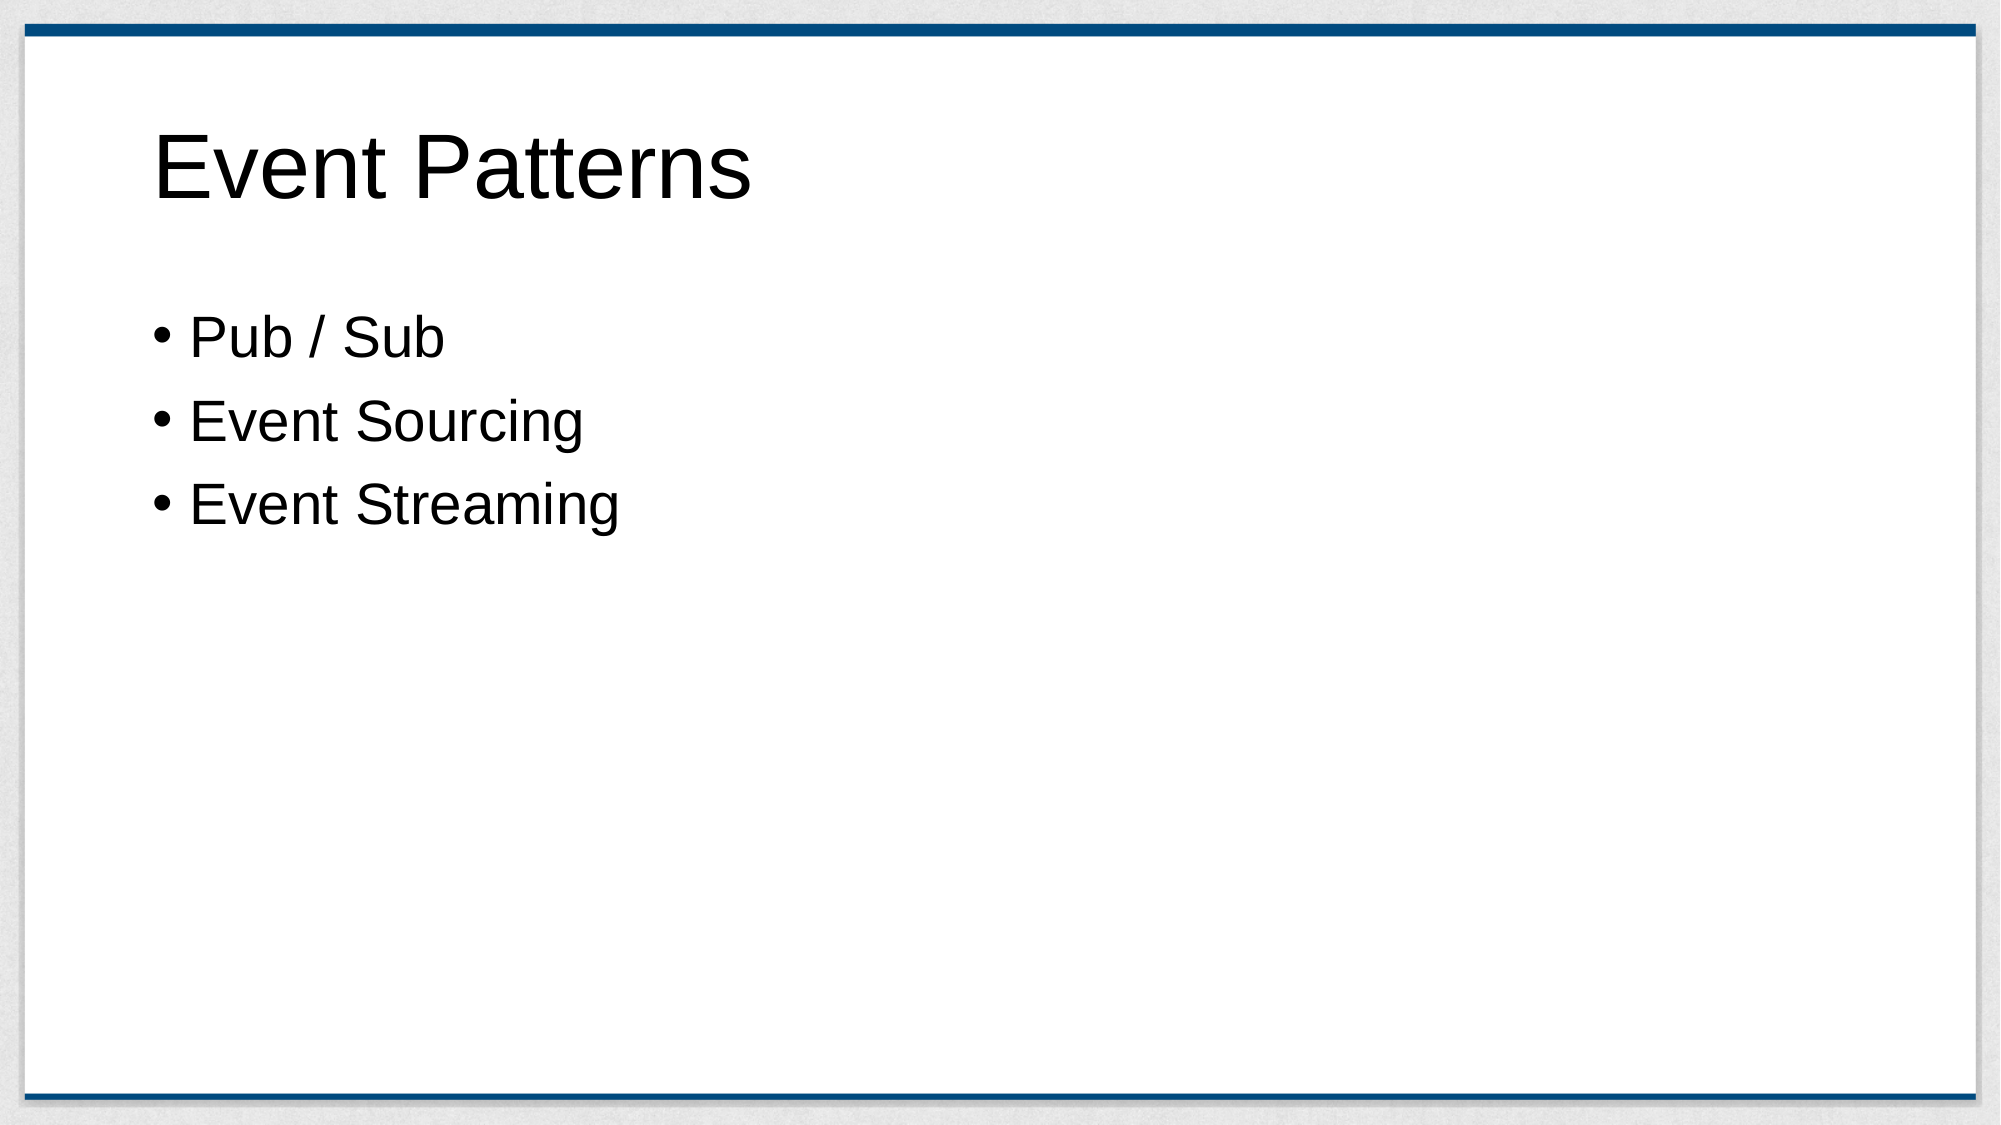

# Event Patterns
Pub / Sub
Event Sourcing
Event Streaming